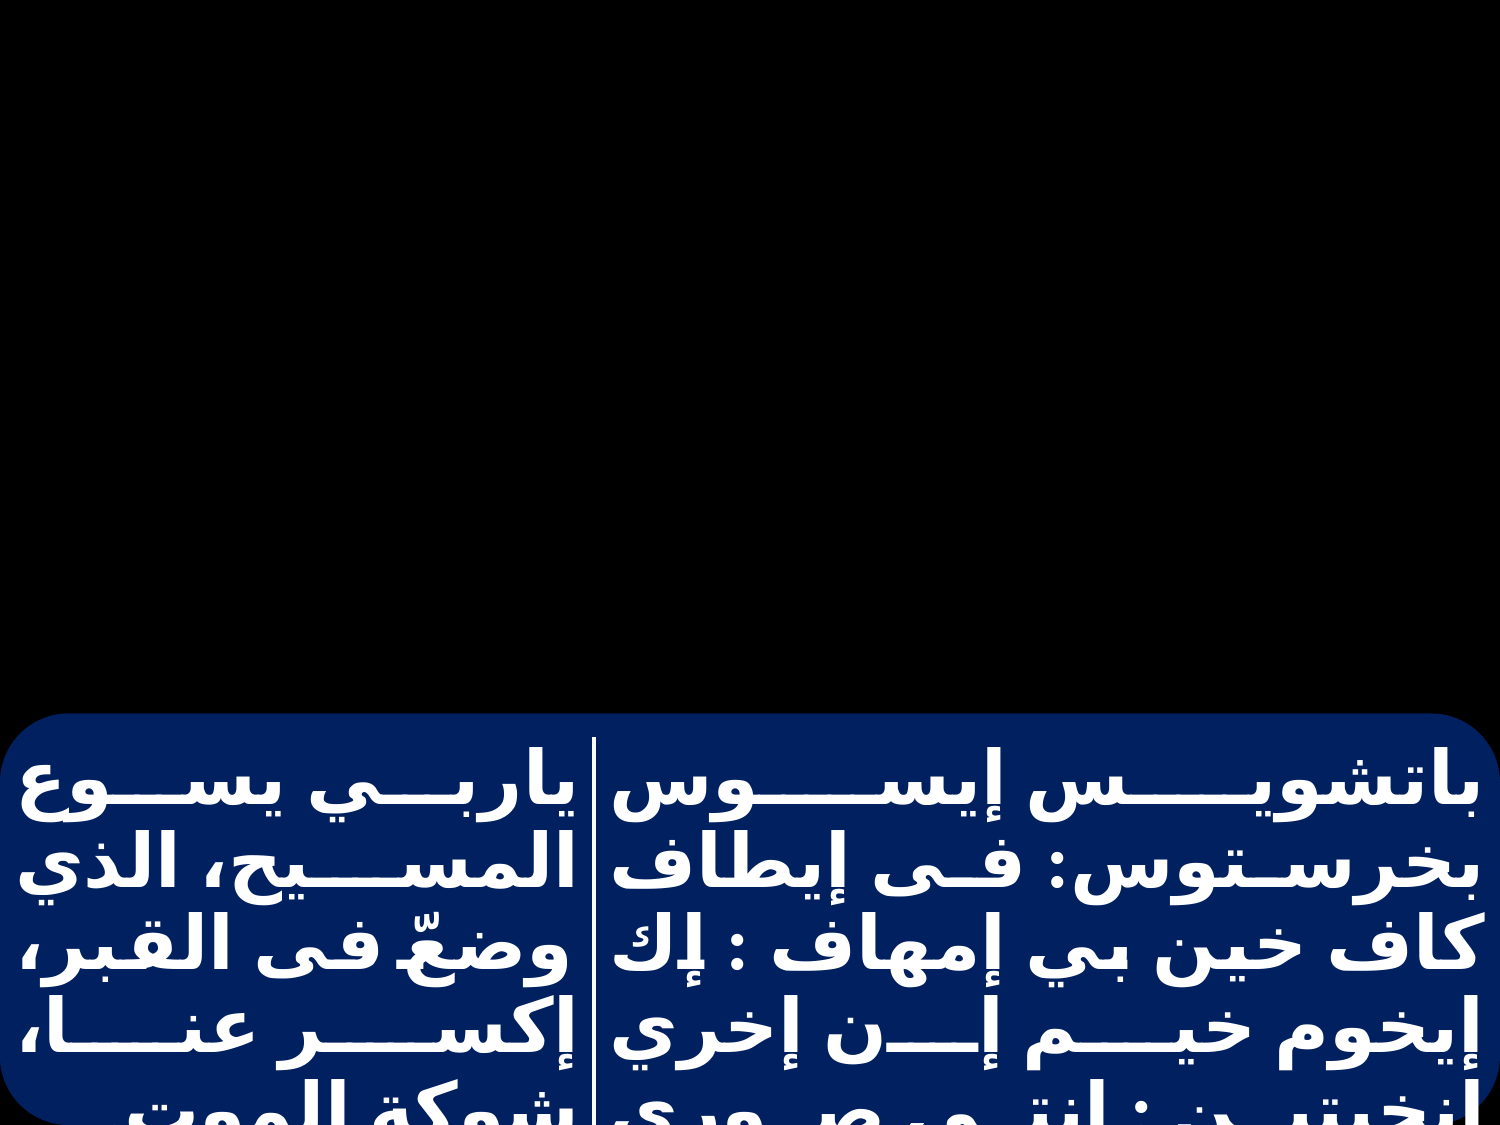

|  |  |
| --- | --- |
| ياربي يسوع المسيح، الذي وضعّ فى القبر، إكسر عنا، شوكة الموت. | باتشويس إيسوس بخرستوس: فى إيطاف كاف خين بي إمهاف : إك إيخوم خيم إن إخري إنخيتين : إنتى صوري إنتى إفمو. |